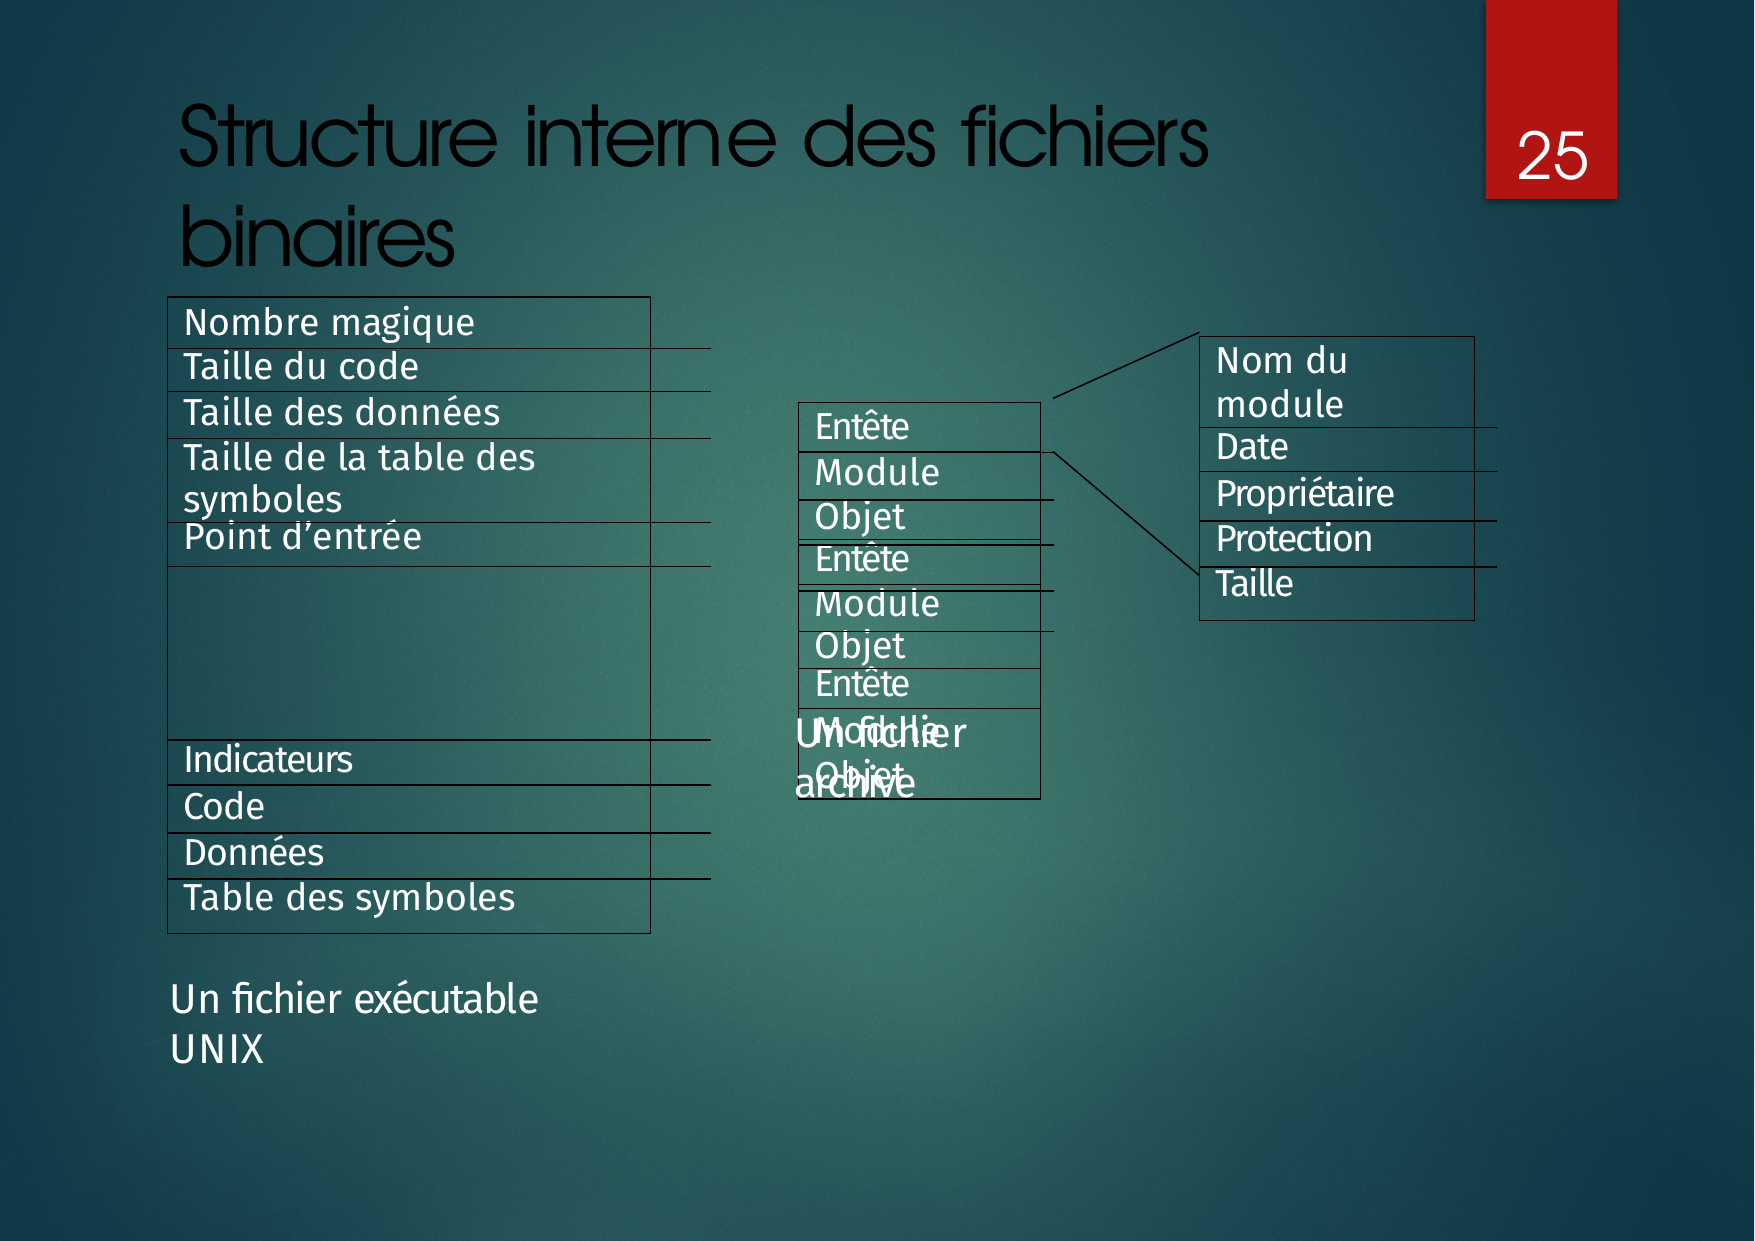

25
# Structure interne des fichiers binaires
| Nombre magique |  |
| --- | --- |
| Taille du code |  |
| Taille des données |  |
| Taille de la table des symboles |  |
| Point d’entrée |  |
|  |  |
| Indicateurs |  |
| Code |  |
| Données |  |
| Table des symboles |  |

| Nom du module |  |
| --- | --- |
| Date |  |
| Propriétaire |  |
| Protection |  |
| Taille |  |
| Entête |
| --- |
| Module Objet |
| Entête |
| Module Objet |
| Entête |
| Module Objet |

Un fichier archive
Un fichier exécutable UNIX